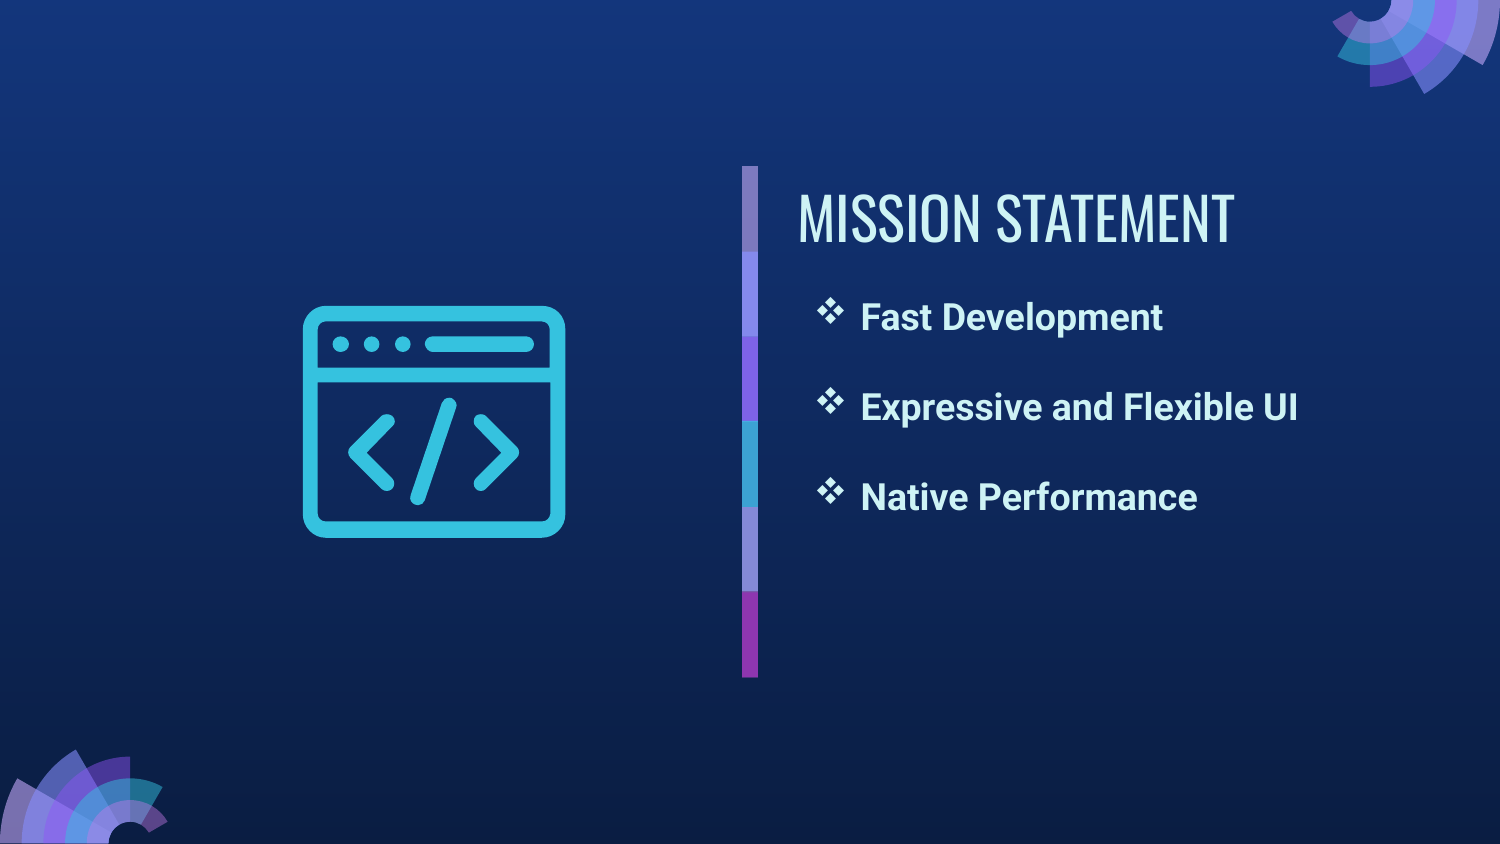

# MISSION STATEMENT
Fast Development

Expressive and Flexible UI

Native Performance